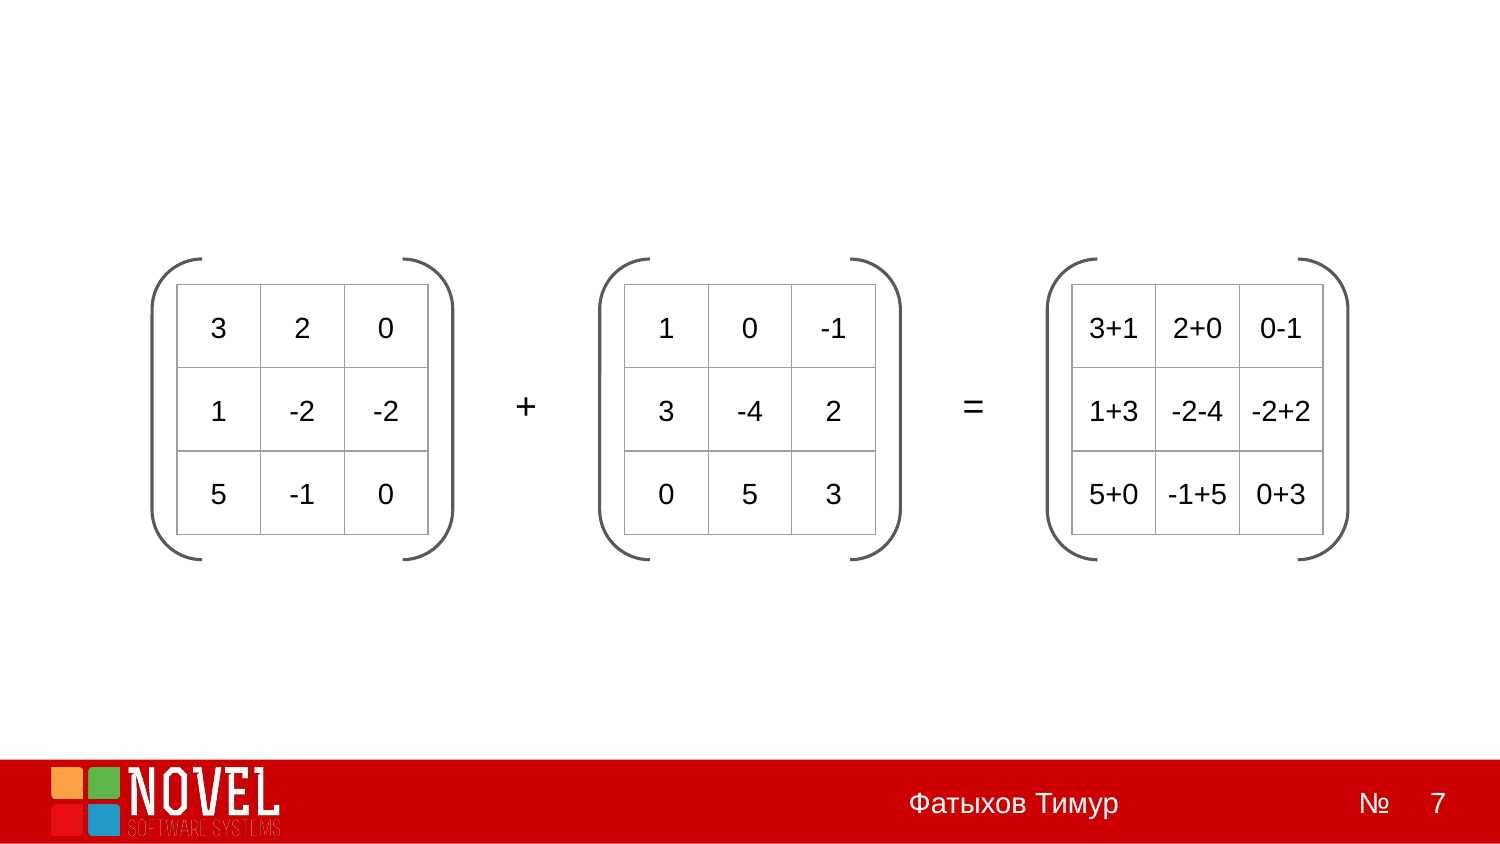

| 3 | 2 | 0 |
| --- | --- | --- |
| 1 | -2 | -2 |
| 5 | -1 | 0 |
| 1 | 0 | -1 |
| --- | --- | --- |
| 3 | -4 | 2 |
| 0 | 5 | 3 |
| 3+1 | 2+0 | 0-1 |
| --- | --- | --- |
| 1+3 | -2-4 | -2+2 |
| 5+0 | -1+5 | 0+3 |
=
+
7